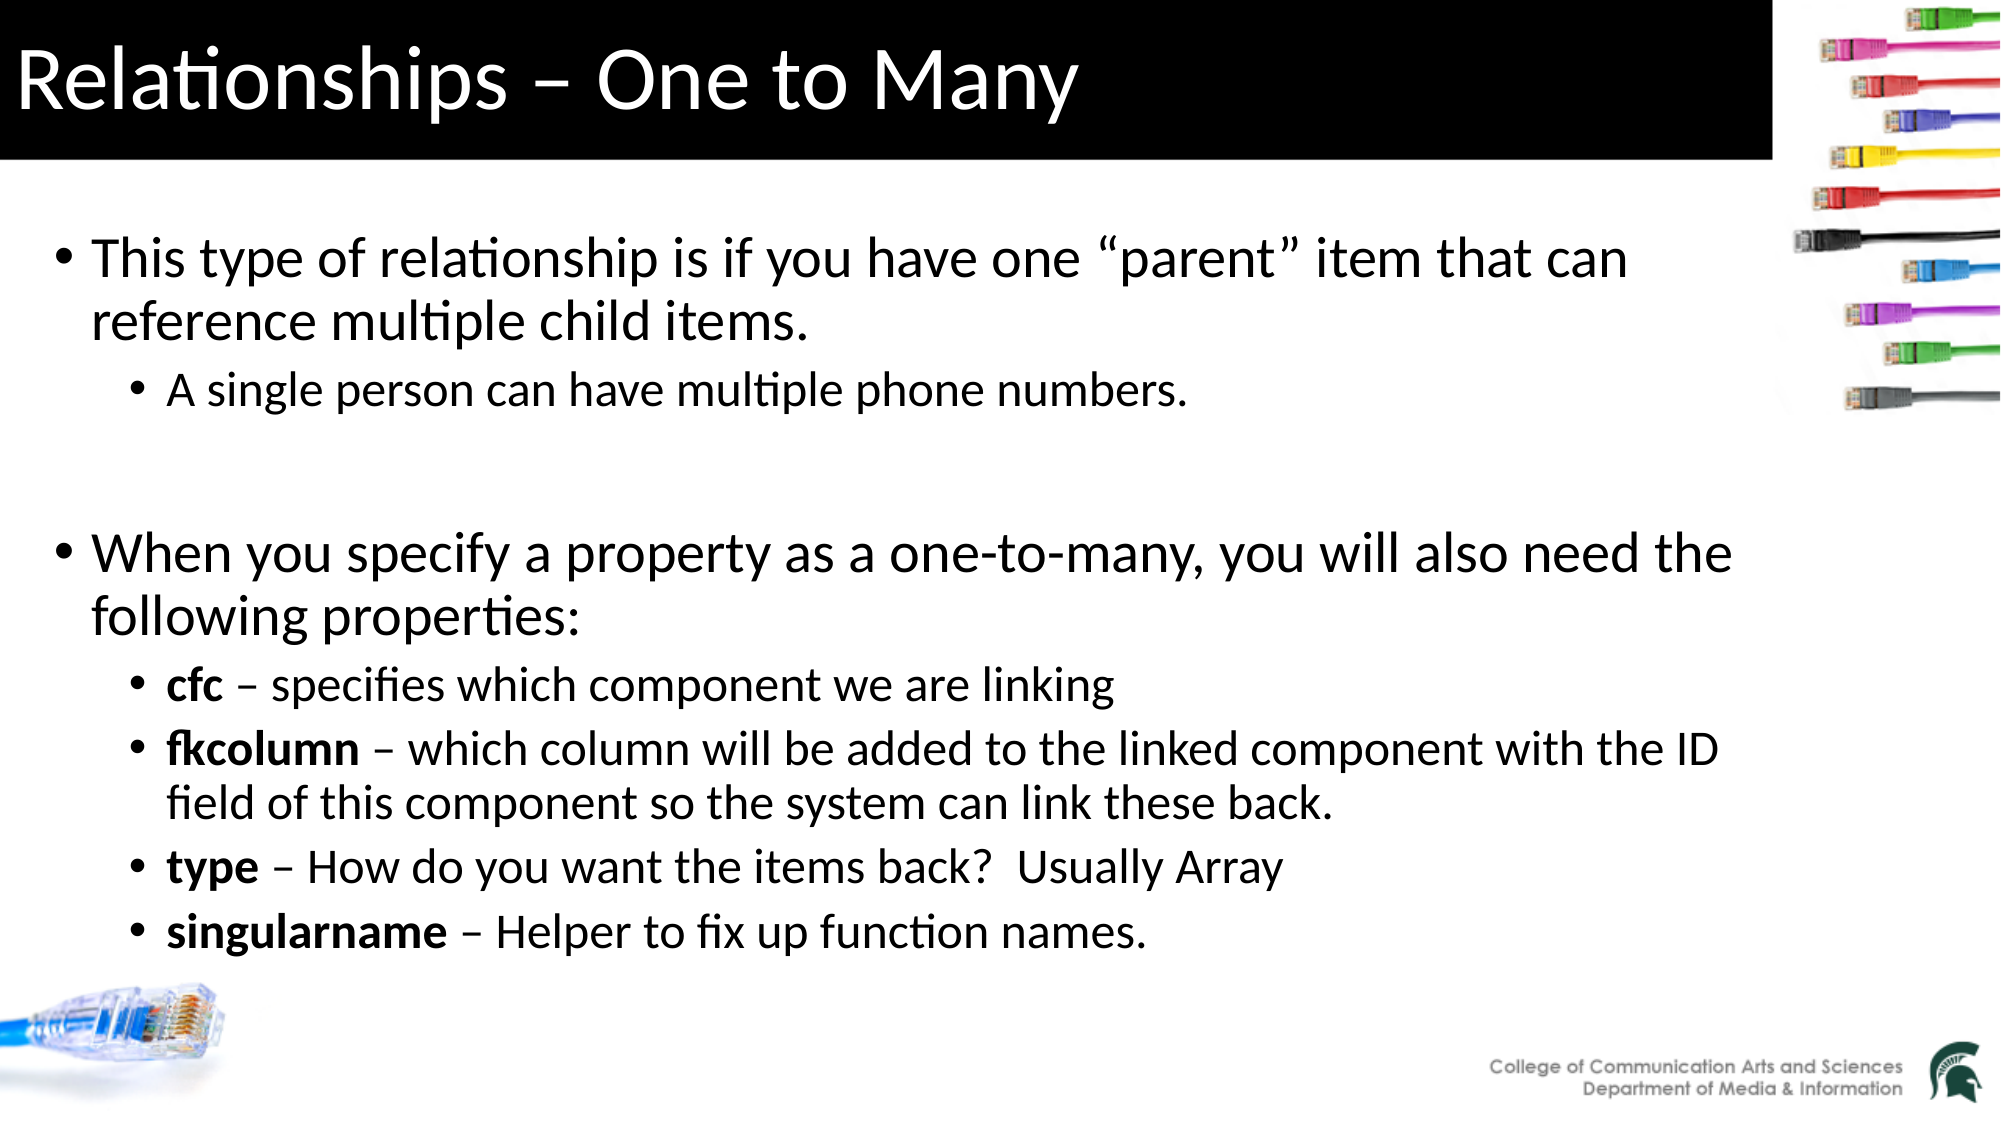

# Relationships – One to Many
This type of relationship is if you have one “parent” item that can reference multiple child items.
A single person can have multiple phone numbers.

When you specify a property as a one-to-many, you will also need the following properties:
cfc – specifies which component we are linking
fkcolumn – which column will be added to the linked component with the ID field of this component so the system can link these back.
type – How do you want the items back?  Usually Array
singularname – Helper to fix up function names.